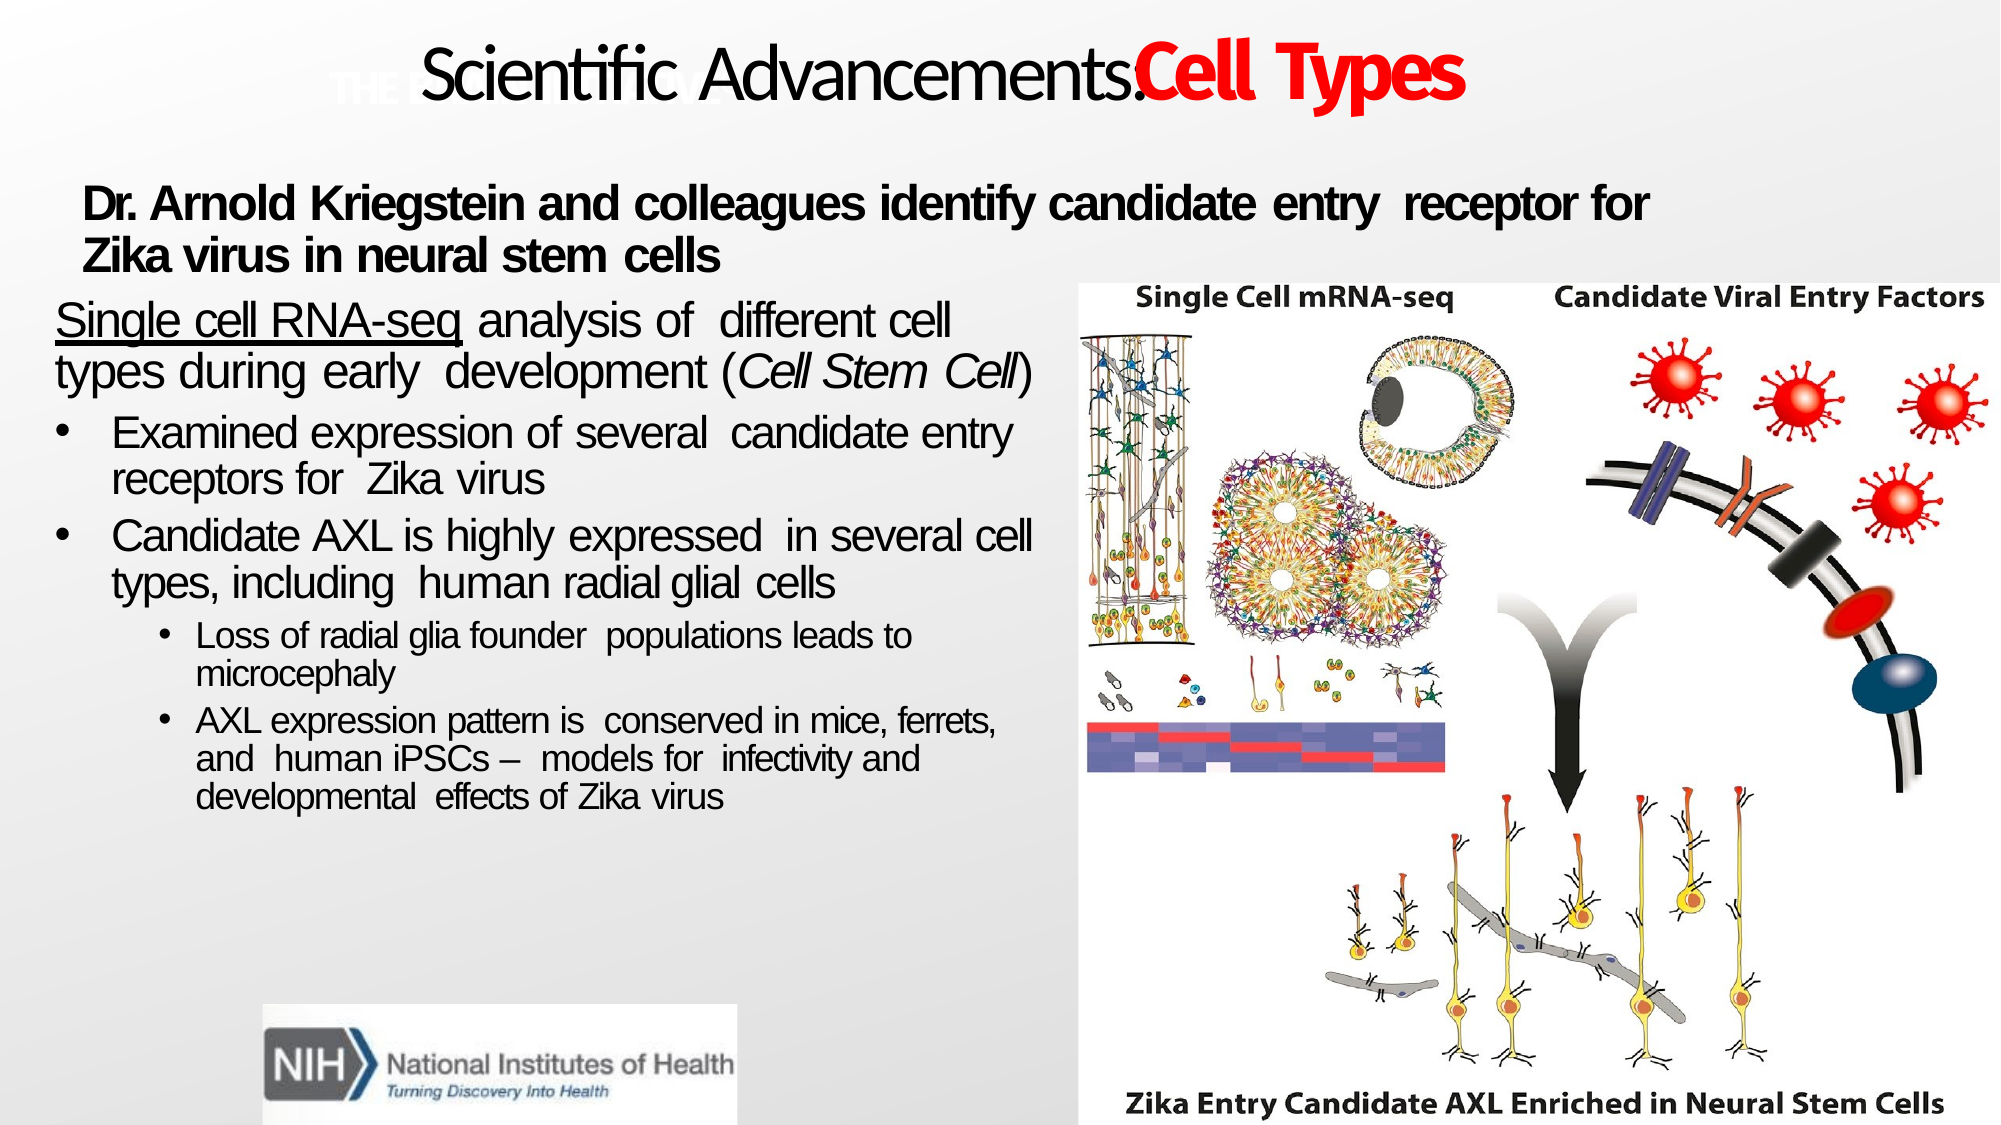

# Scientific Advancements:
Cell Types
THE BRAIN INITIATIVE®
Dr. Arnold Kriegstein and colleagues identify candidate entry  receptor for Zika virus in neural stem cells
Single cell RNA-seq analysis of  different cell types during early  development (Cell Stem Cell)
Examined expression of several  candidate entry receptors for  Zika virus
Candidate AXL is highly expressed  in several cell types, including  human radial glial cells
Loss of radial glia founder  populations leads to microcephaly
AXL expression pattern is  conserved in mice, ferrets, and  human iPSCs – models for  infectivity and developmental  effects of Zika virus